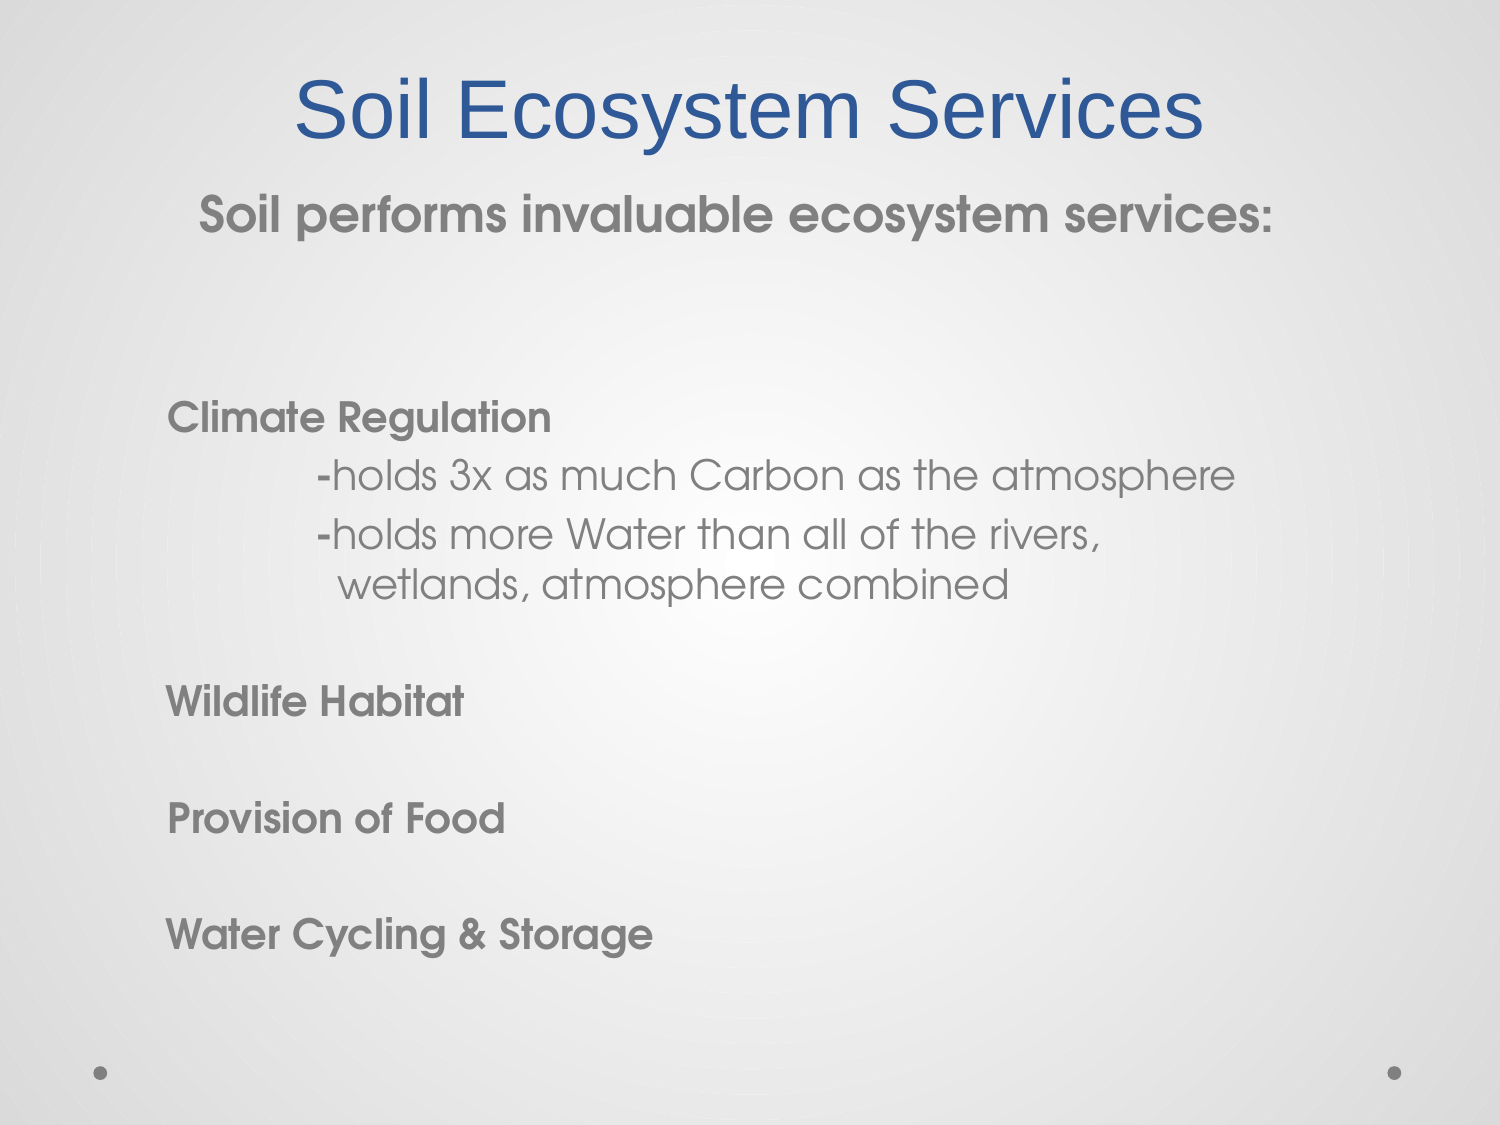

# Soil Ecosystem Services
Soil performs invaluable ecosystem services:

             Climate Regulation
		-holds 3x as much Carbon as the atmosphere
 		-holds more Water than all of the rivers, 			               wetlands, atmosphere combined

	Wildlife Habitat

             Provision of Food

	Water Cycling & Storage